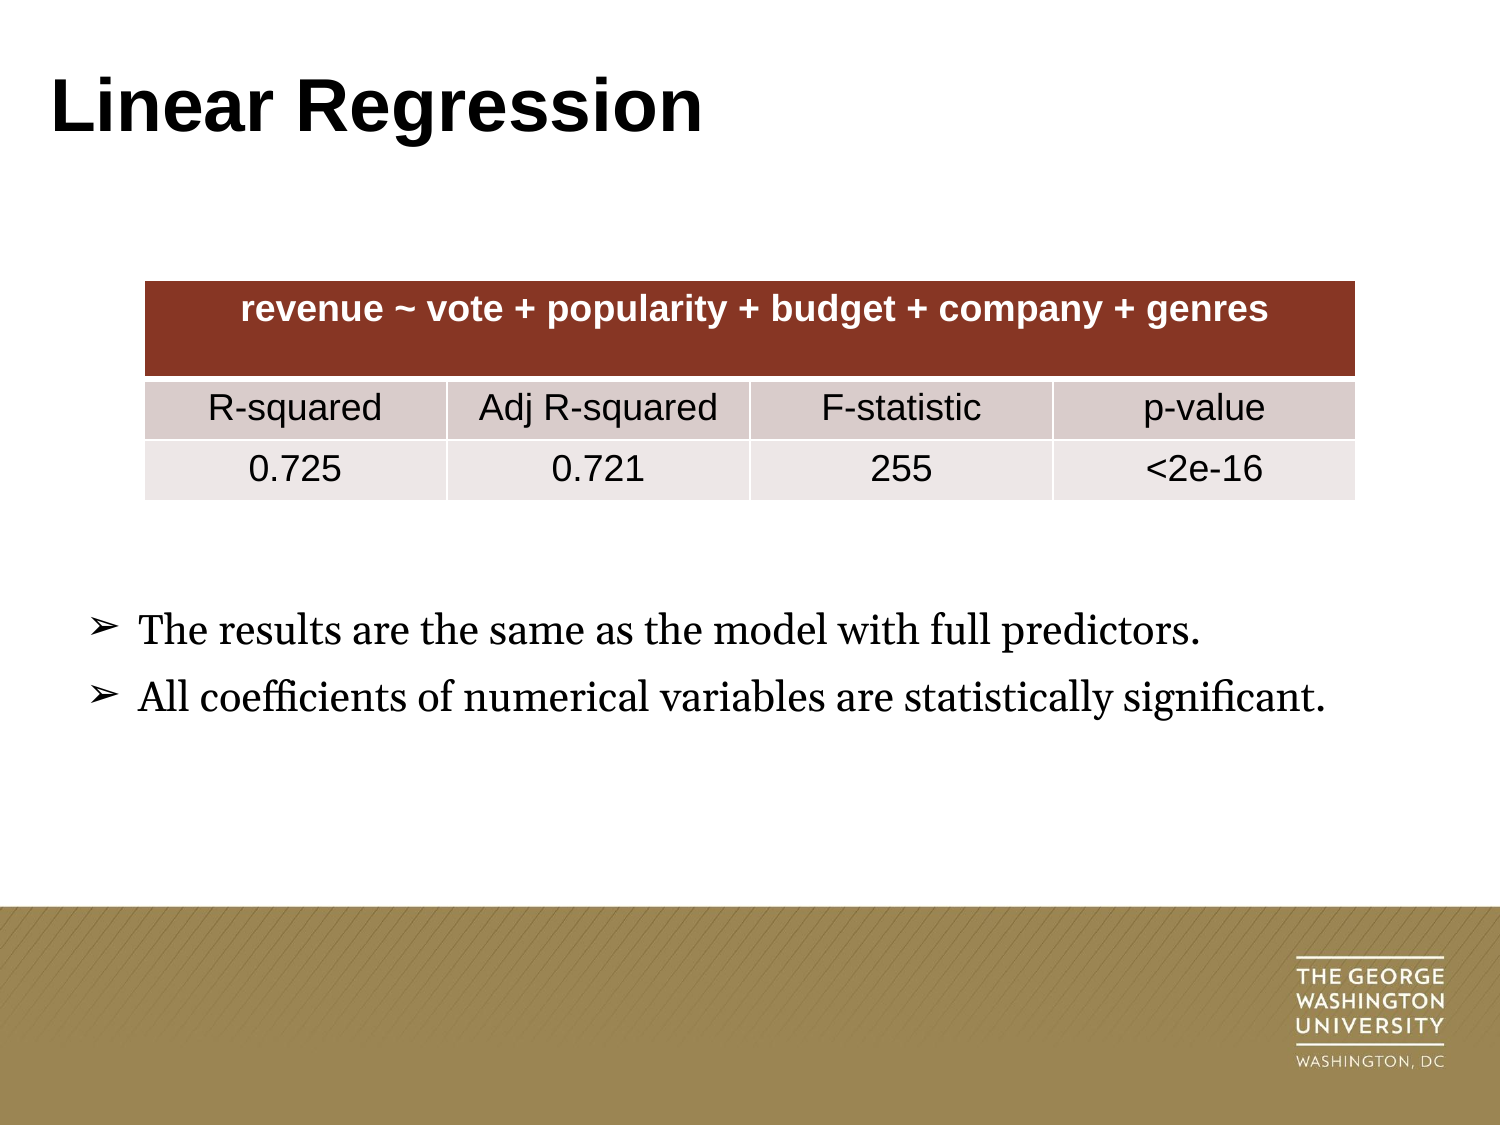

# Linear Regression
| revenue ~ vote + popularity + budget + company + genres |  |  |  |
| --- | --- | --- | --- |
| R-squared | Adj R-squared | F-statistic | p-value |
| 0.725 | 0.721 | 255 | <2e-16 |
The results are the same as the model with full predictors.
All coefficients of numerical variables are statistically significant.